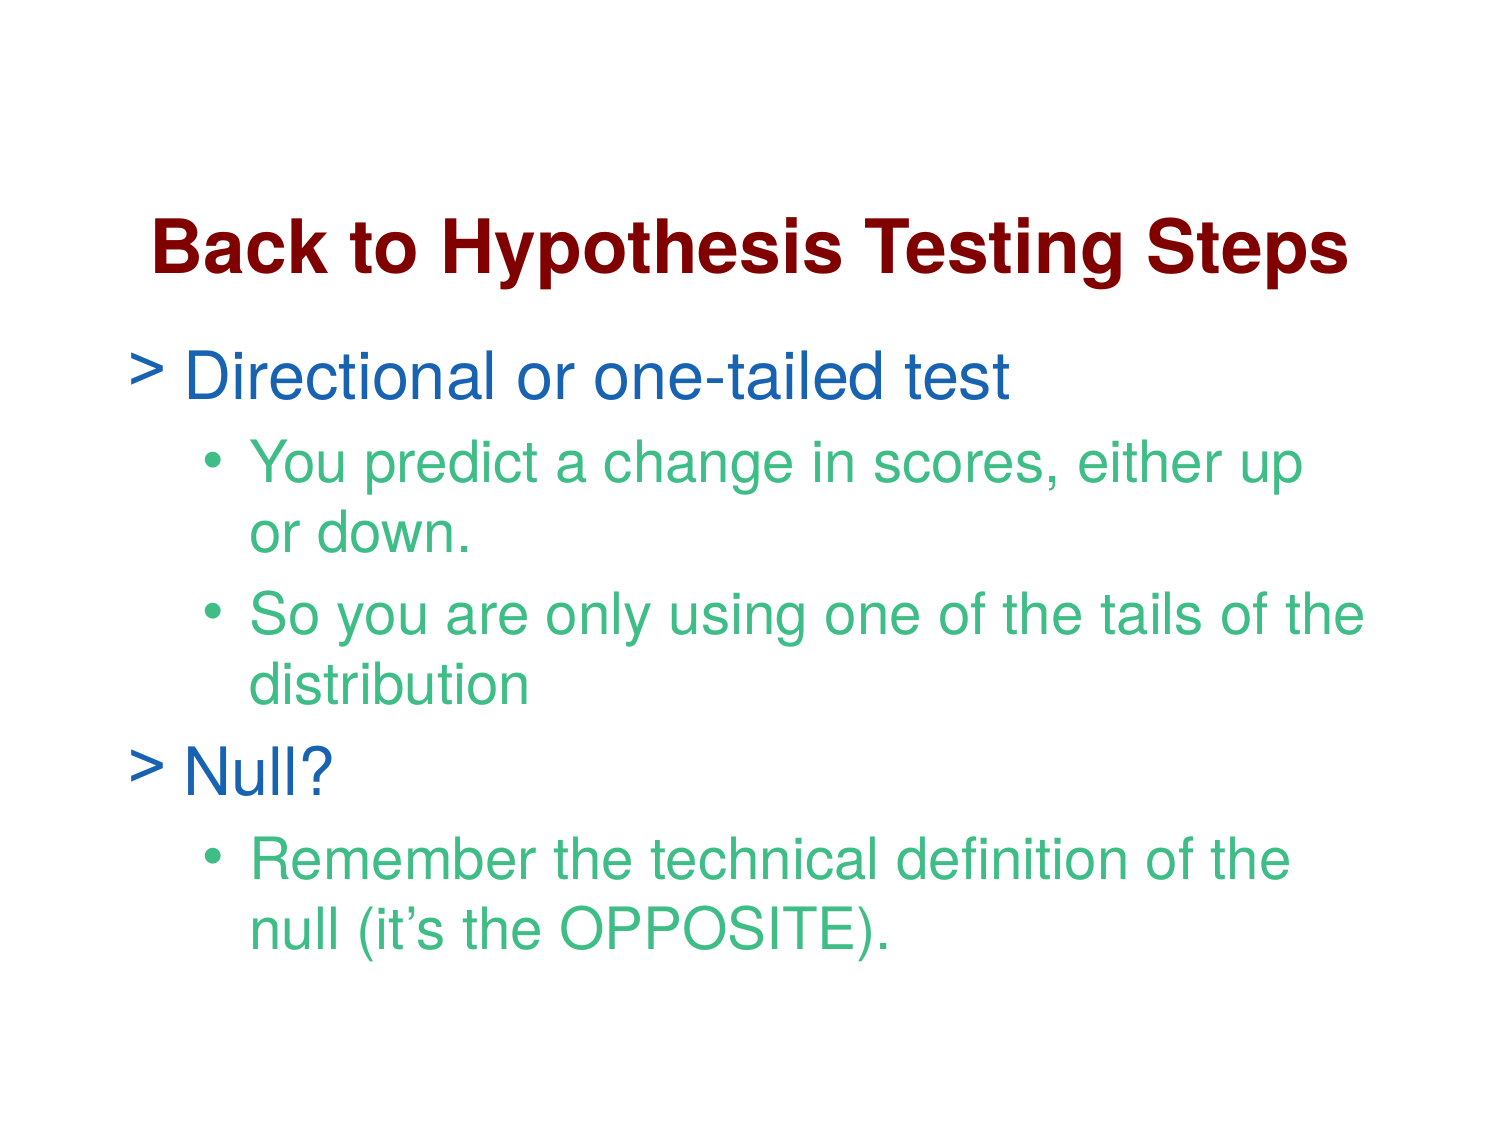

# Back to Hypothesis Testing Steps
Directional or one-tailed test
You predict a change in scores, either up or down.
So you are only using one of the tails of the distribution
Null?
Remember the technical definition of the null (it’s the OPPOSITE).